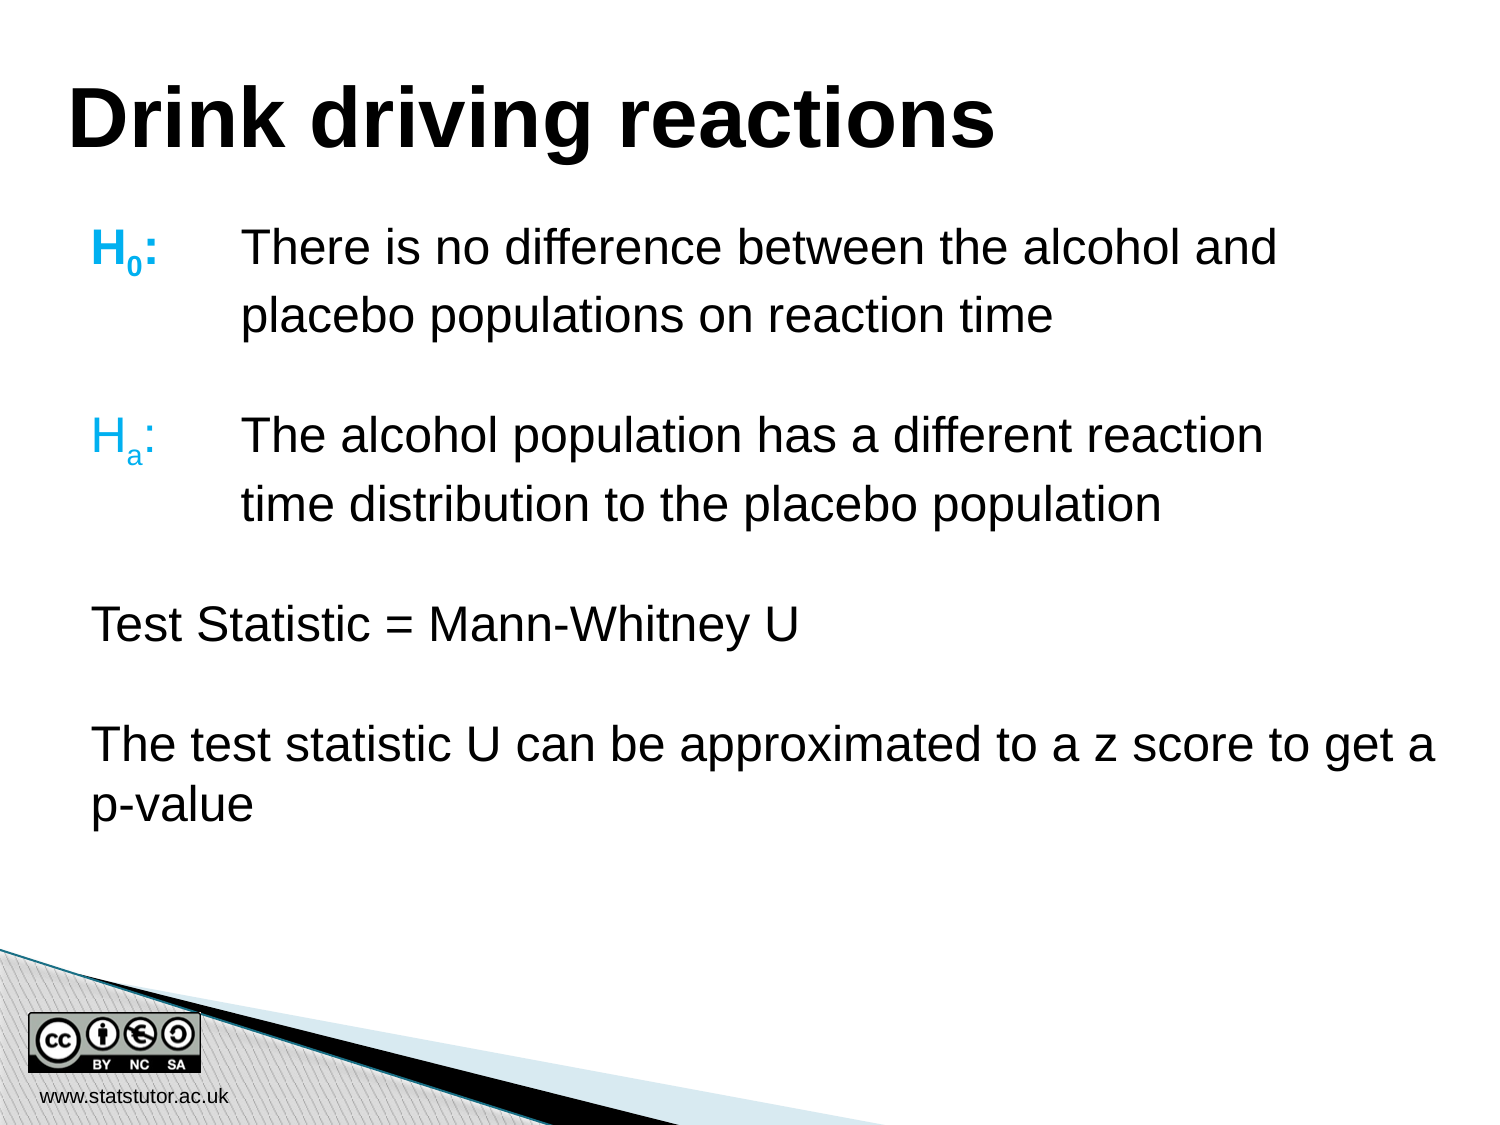

# Drink driving reactions
H0: 	There is no difference between the alcohol and
	placebo populations on reaction time

Ha: 	The alcohol population has a different reaction
	time distribution to the placebo population

Test Statistic = Mann-Whitney U

The test statistic U can be approximated to a z score to get a p-value
www.statstutor.ac.uk